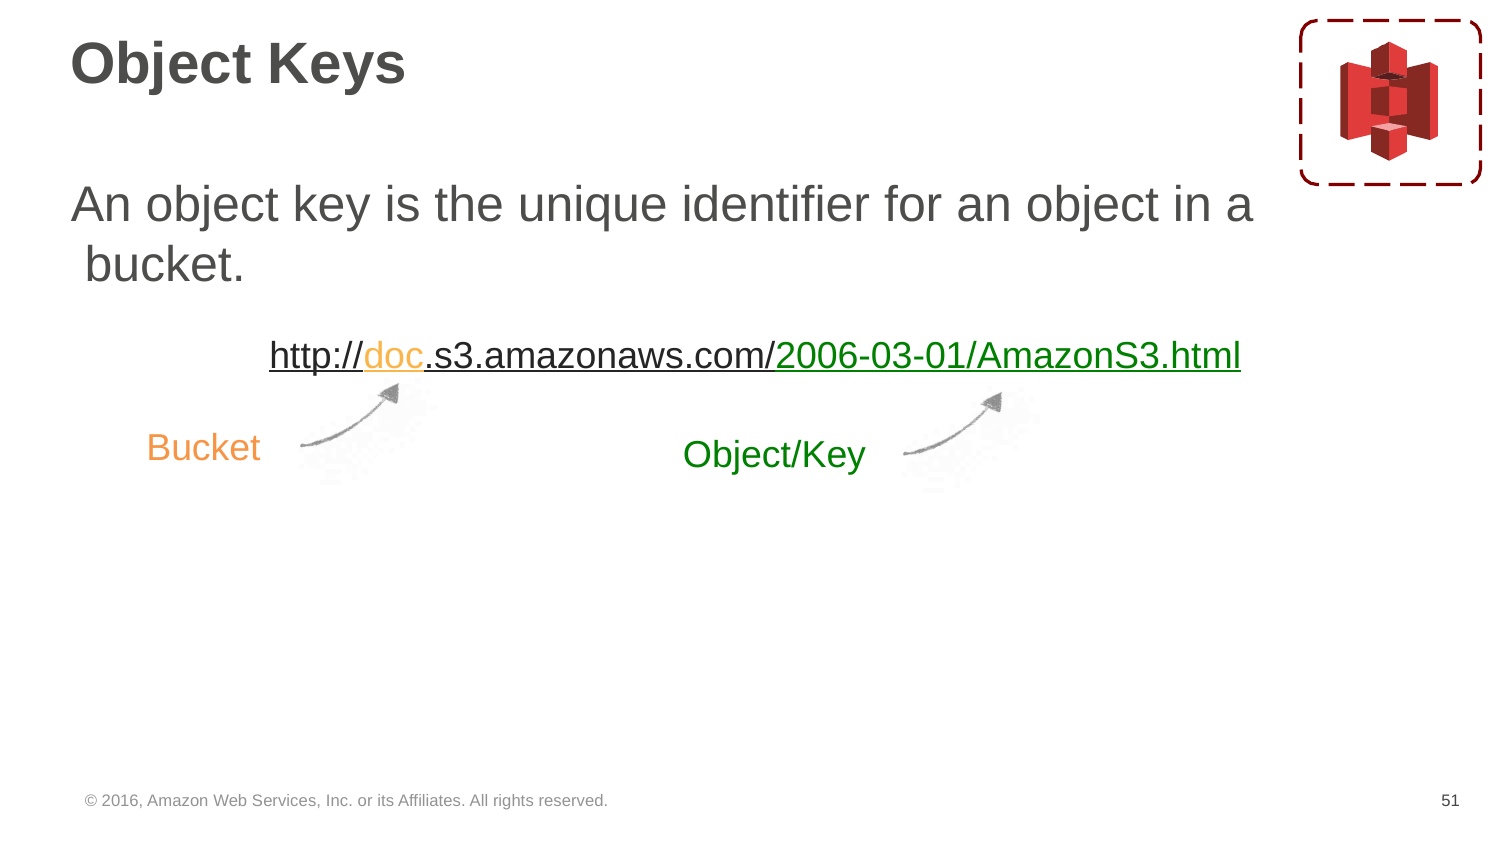

# Object Keys
An object key is the unique identifier for an object in a  bucket.
http://doc.s3.amazonaws.com/2006-03-01/AmazonS3.html

Bucket
Object/Key
© 2016, Amazon Web Services, Inc. or its Affiliates. All rights reserved.
51